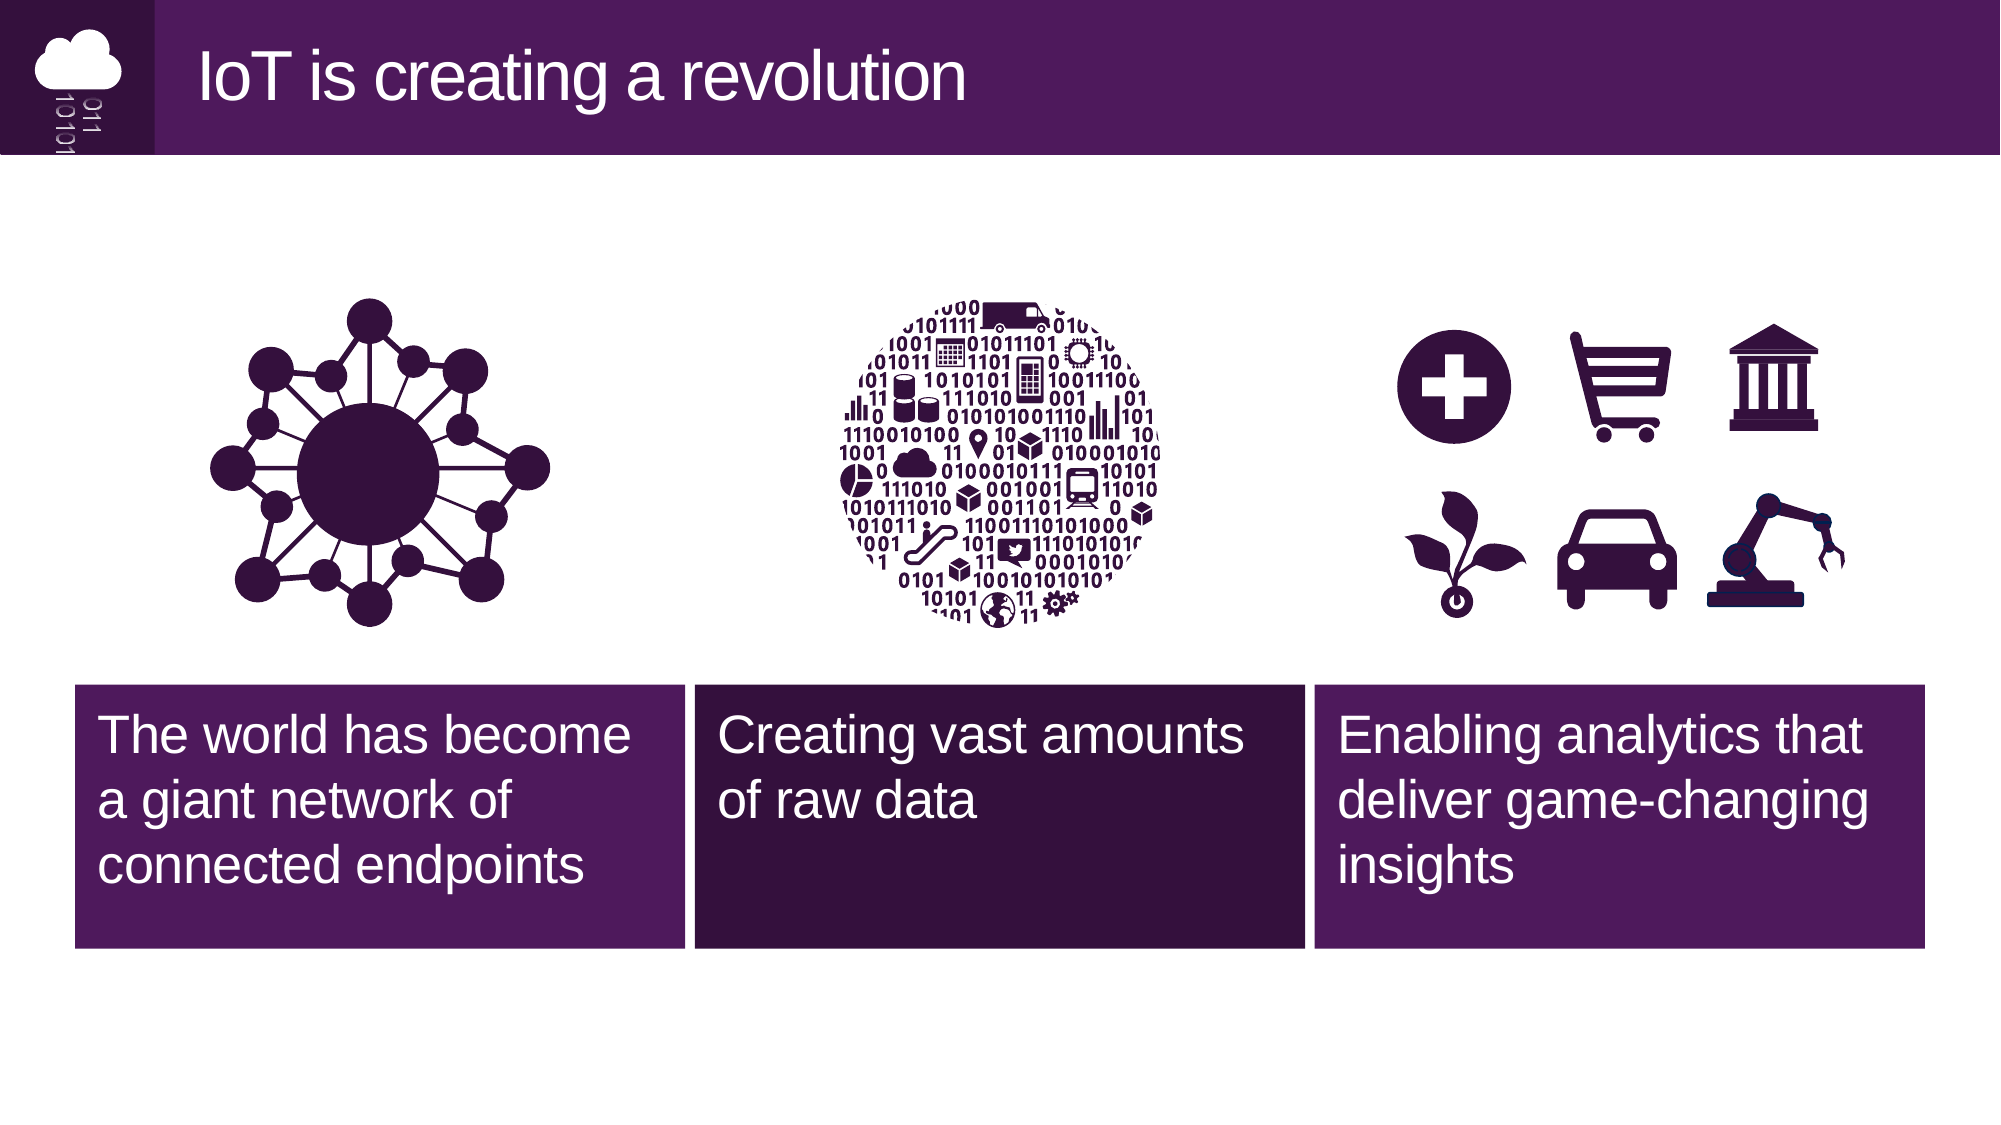

IoT is creating a revolution

The world has become
a giant network of
connected endpoints
Creating vast amounts
of raw data
Enabling analytics that deliver game-changing insights